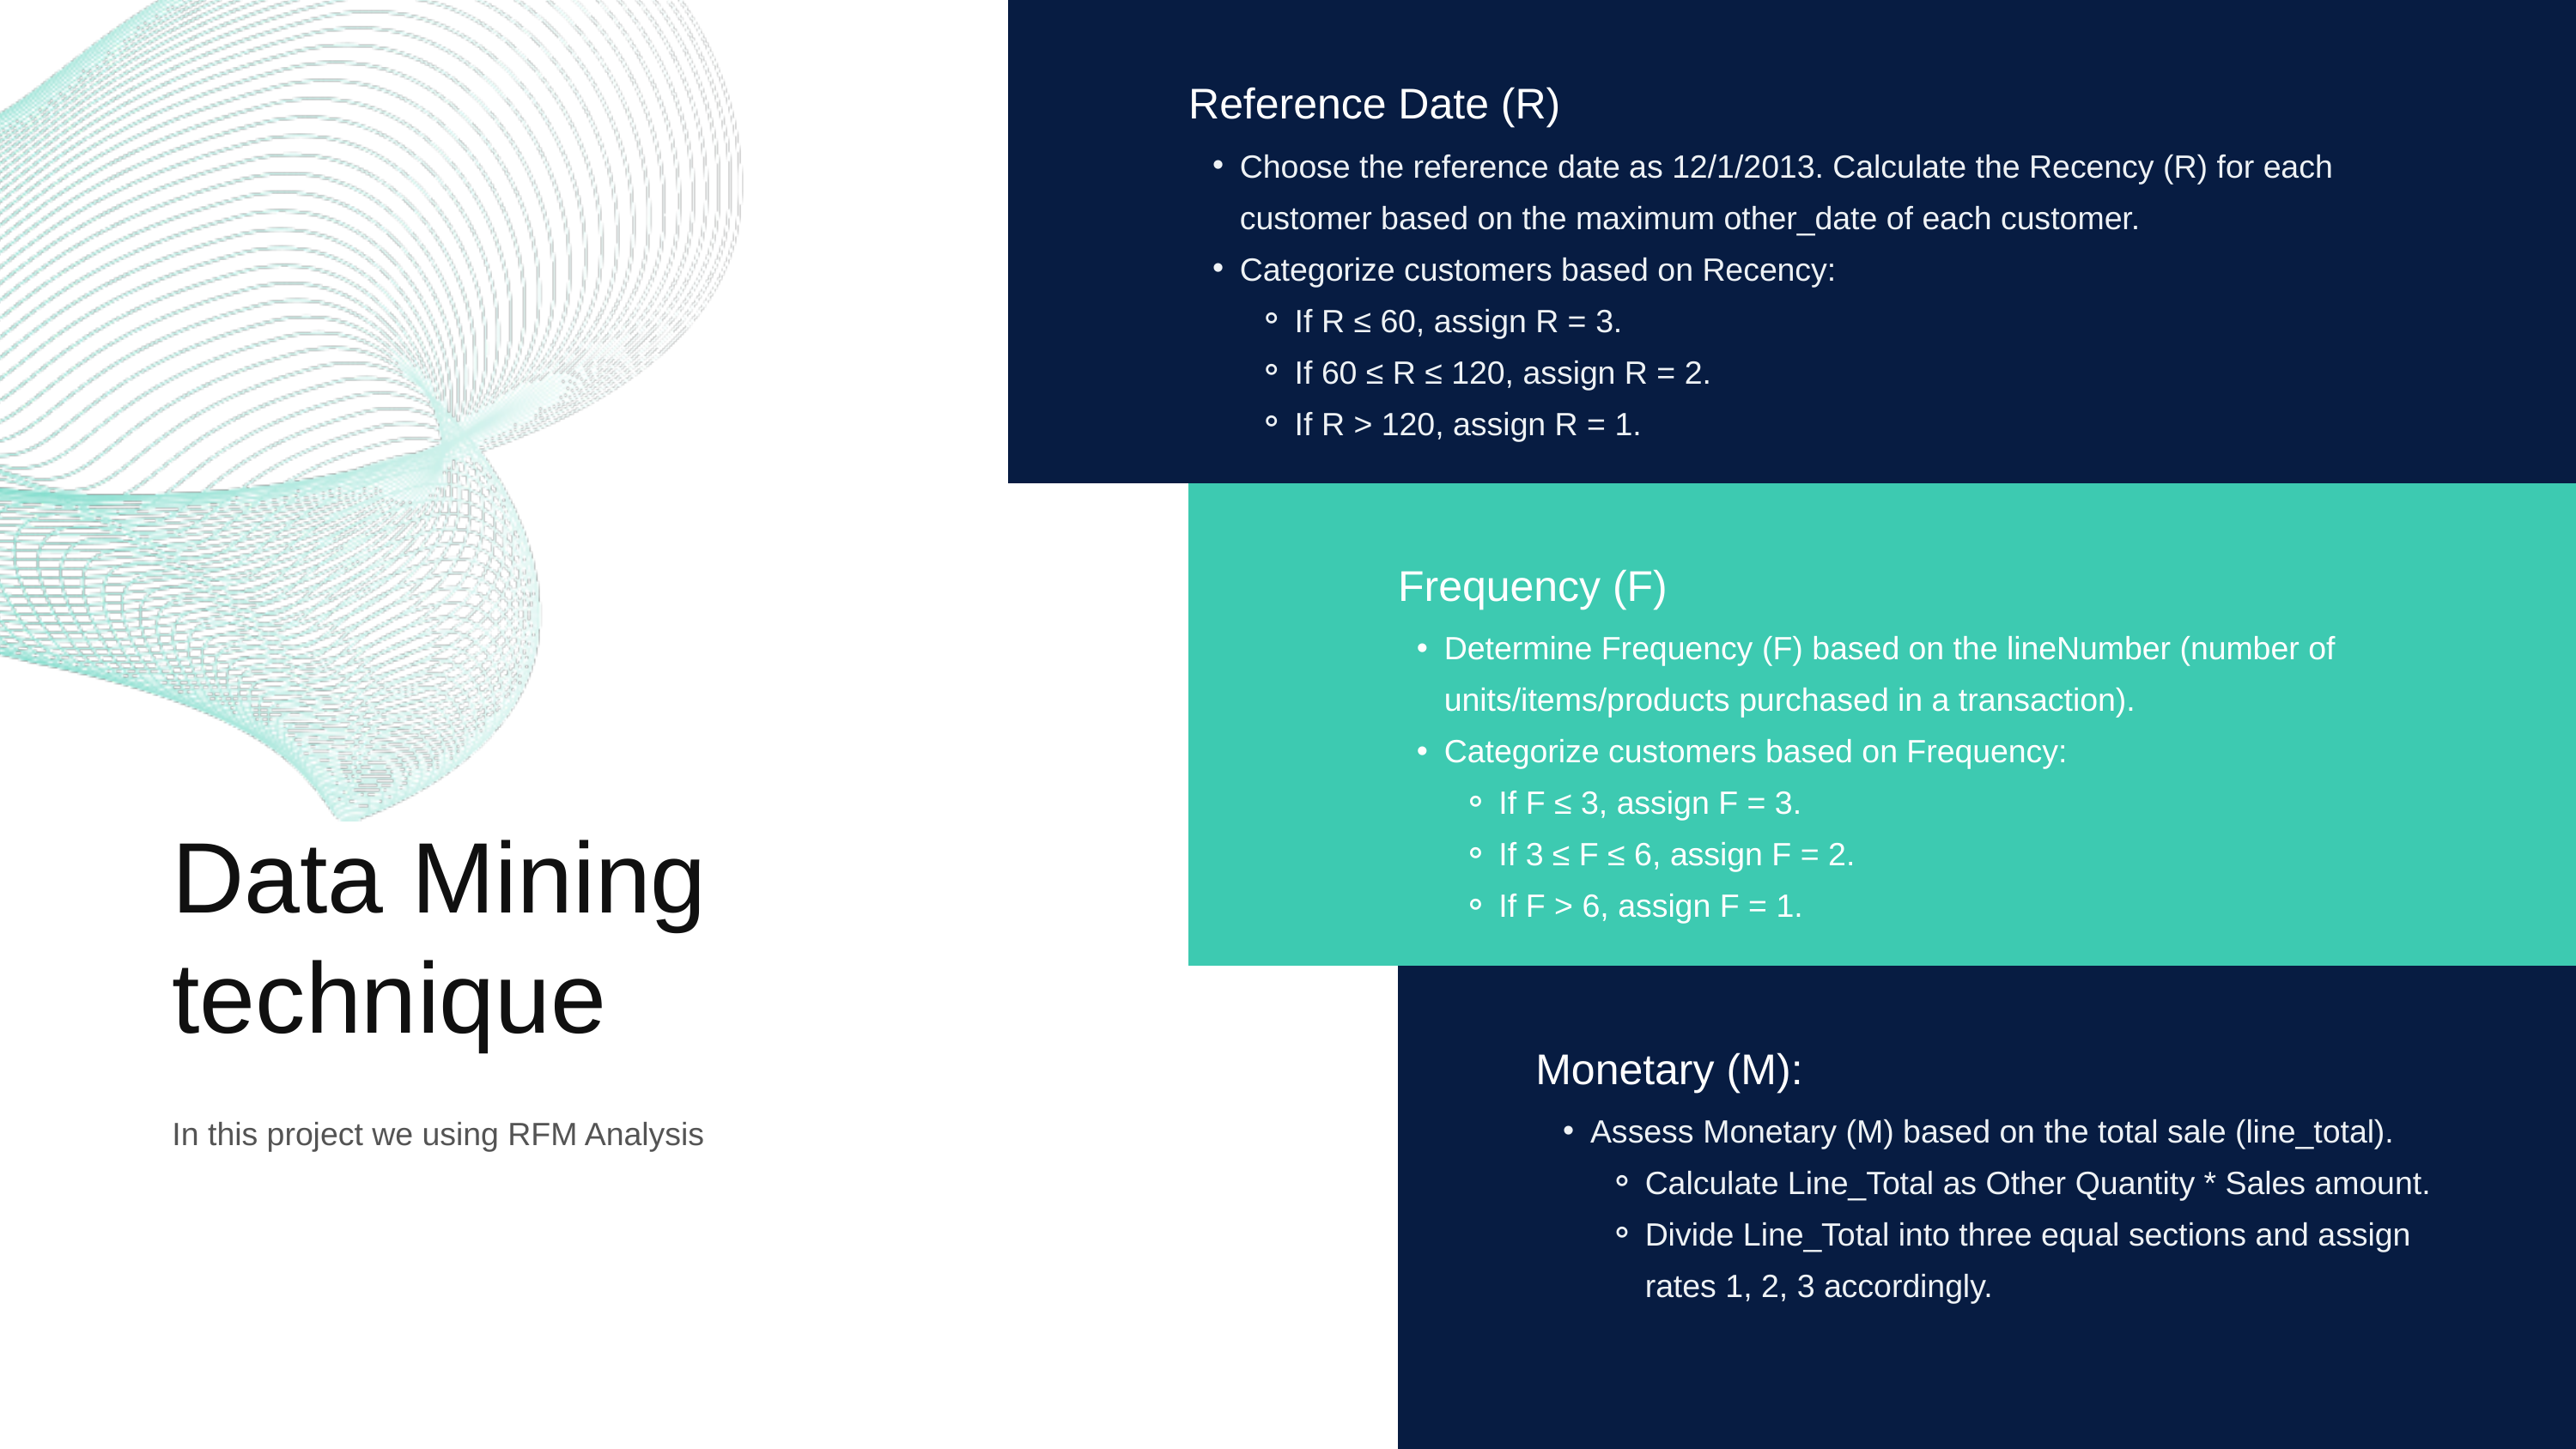

Reference Date (R)
Choose the reference date as 12/1/2013. Calculate the Recency (R) for each customer based on the maximum other_date of each customer.
Categorize customers based on Recency:
If R ≤ 60, assign R = 3.
If 60 ≤ R ≤ 120, assign R = 2.
If R > 120, assign R = 1.

Frequency (F)
Determine Frequency (F) based on the lineNumber (number of units/items/products purchased in a transaction).
Categorize customers based on Frequency:
If F ≤ 3, assign F = 3.
If 3 ≤ F ≤ 6, assign F = 2.
If F > 6, assign F = 1.

Data Mining
technique

Monetary (M):
Assess Monetary (M) based on the total sale (line_total).
Calculate Line_Total as Other Quantity * Sales amount.
Divide Line_Total into three equal sections and assign rates 1, 2, 3 accordingly.

In this project we using RFM Analysis